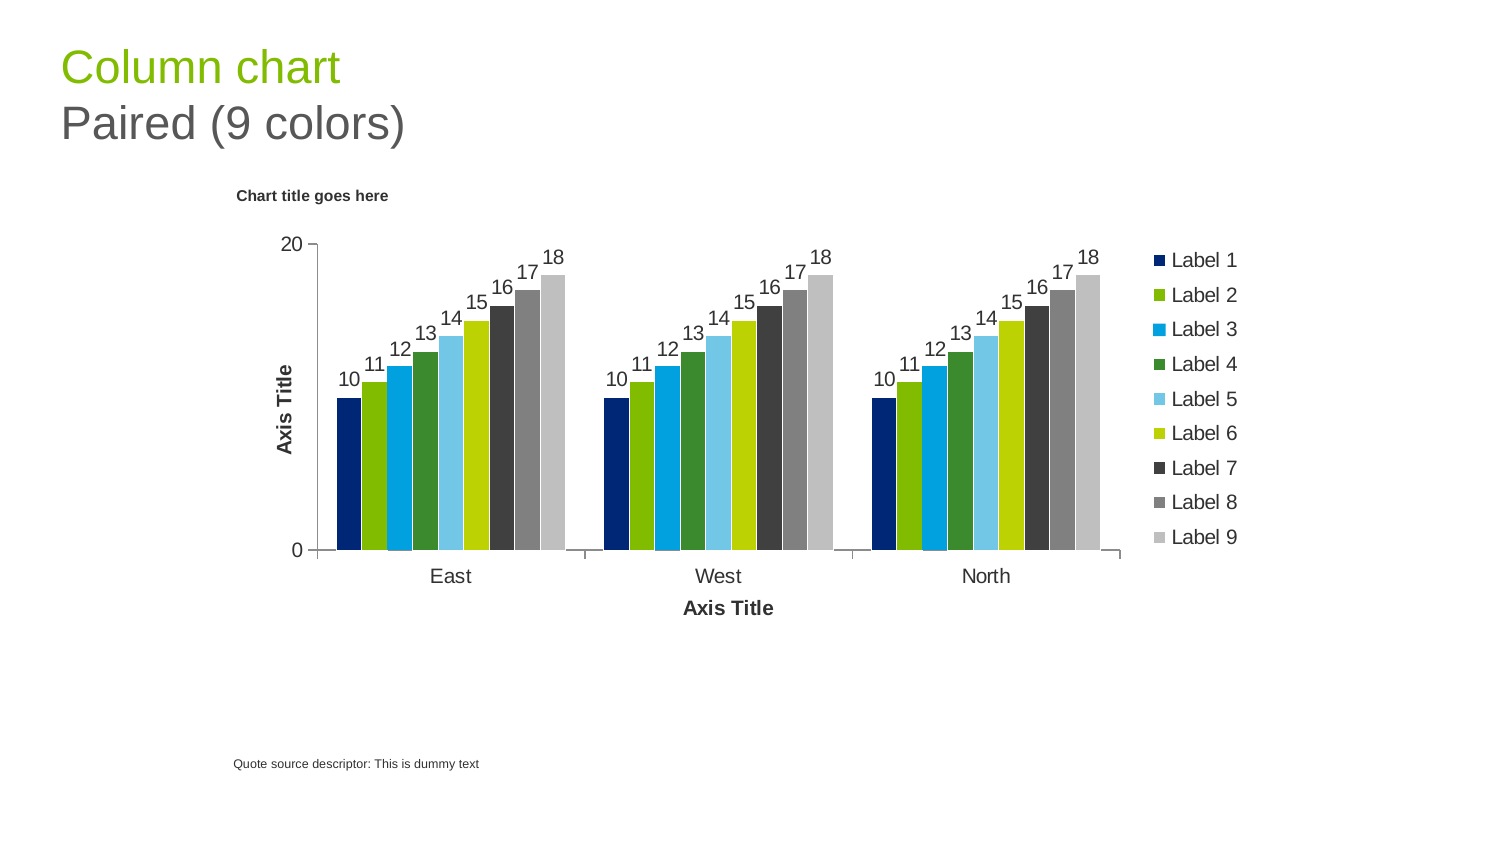

# Column chart Paired (9 colors)
Chart title goes here

### Chart

| Category | Label 1 | Label 2 | Label 3 | Label 4 | Label 5 | Label 6 | Label 7 | Label 8 | Label 9 |
|---|---|---|---|---|---|---|---|---|---|
| East | 10.0 | 11.0 | 12.0 | 13.0 | 14.0 | 15.0 | 16.0 | 17.0 | 18.0 |
| West | 10.0 | 11.0 | 12.0 | 13.0 | 14.0 | 15.0 | 16.0 | 17.0 | 18.0 |
| North | 10.0 | 11.0 | 12.0 | 13.0 | 14.0 | 15.0 | 16.0 | 17.0 | 18.0 |
Quote source descriptor: This is dummy text